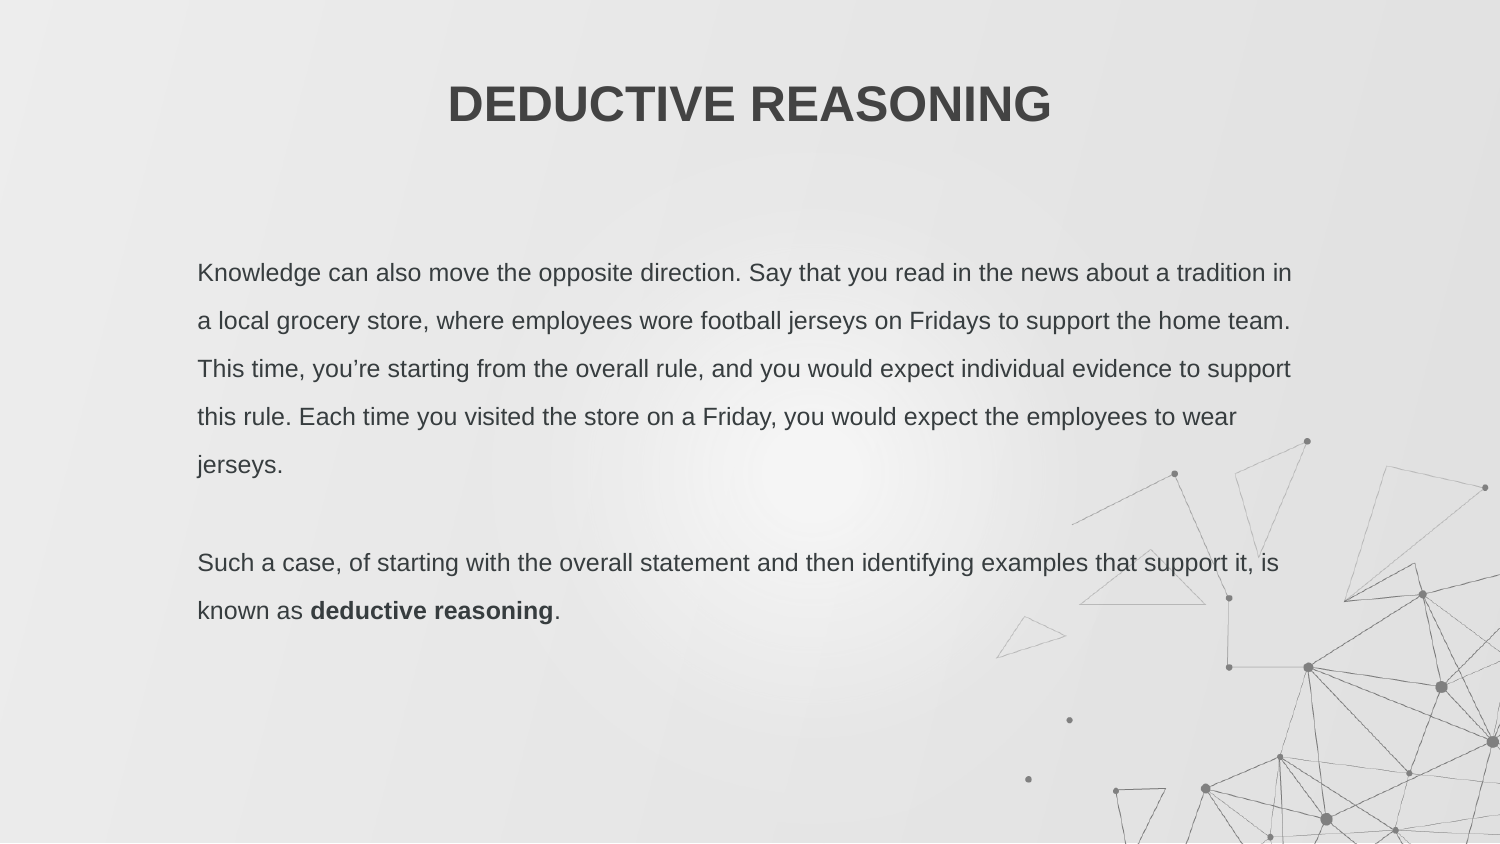

# DEDUCTIVE REASONING
Knowledge can also move the opposite direction. Say that you read in the news about a tradition in a local grocery store, where employees wore football jerseys on Fridays to support the home team. This time, you’re starting from the overall rule, and you would expect individual evidence to support this rule. Each time you visited the store on a Friday, you would expect the employees to wear jerseys.
Such a case, of starting with the overall statement and then identifying examples that support it, is known as deductive reasoning.